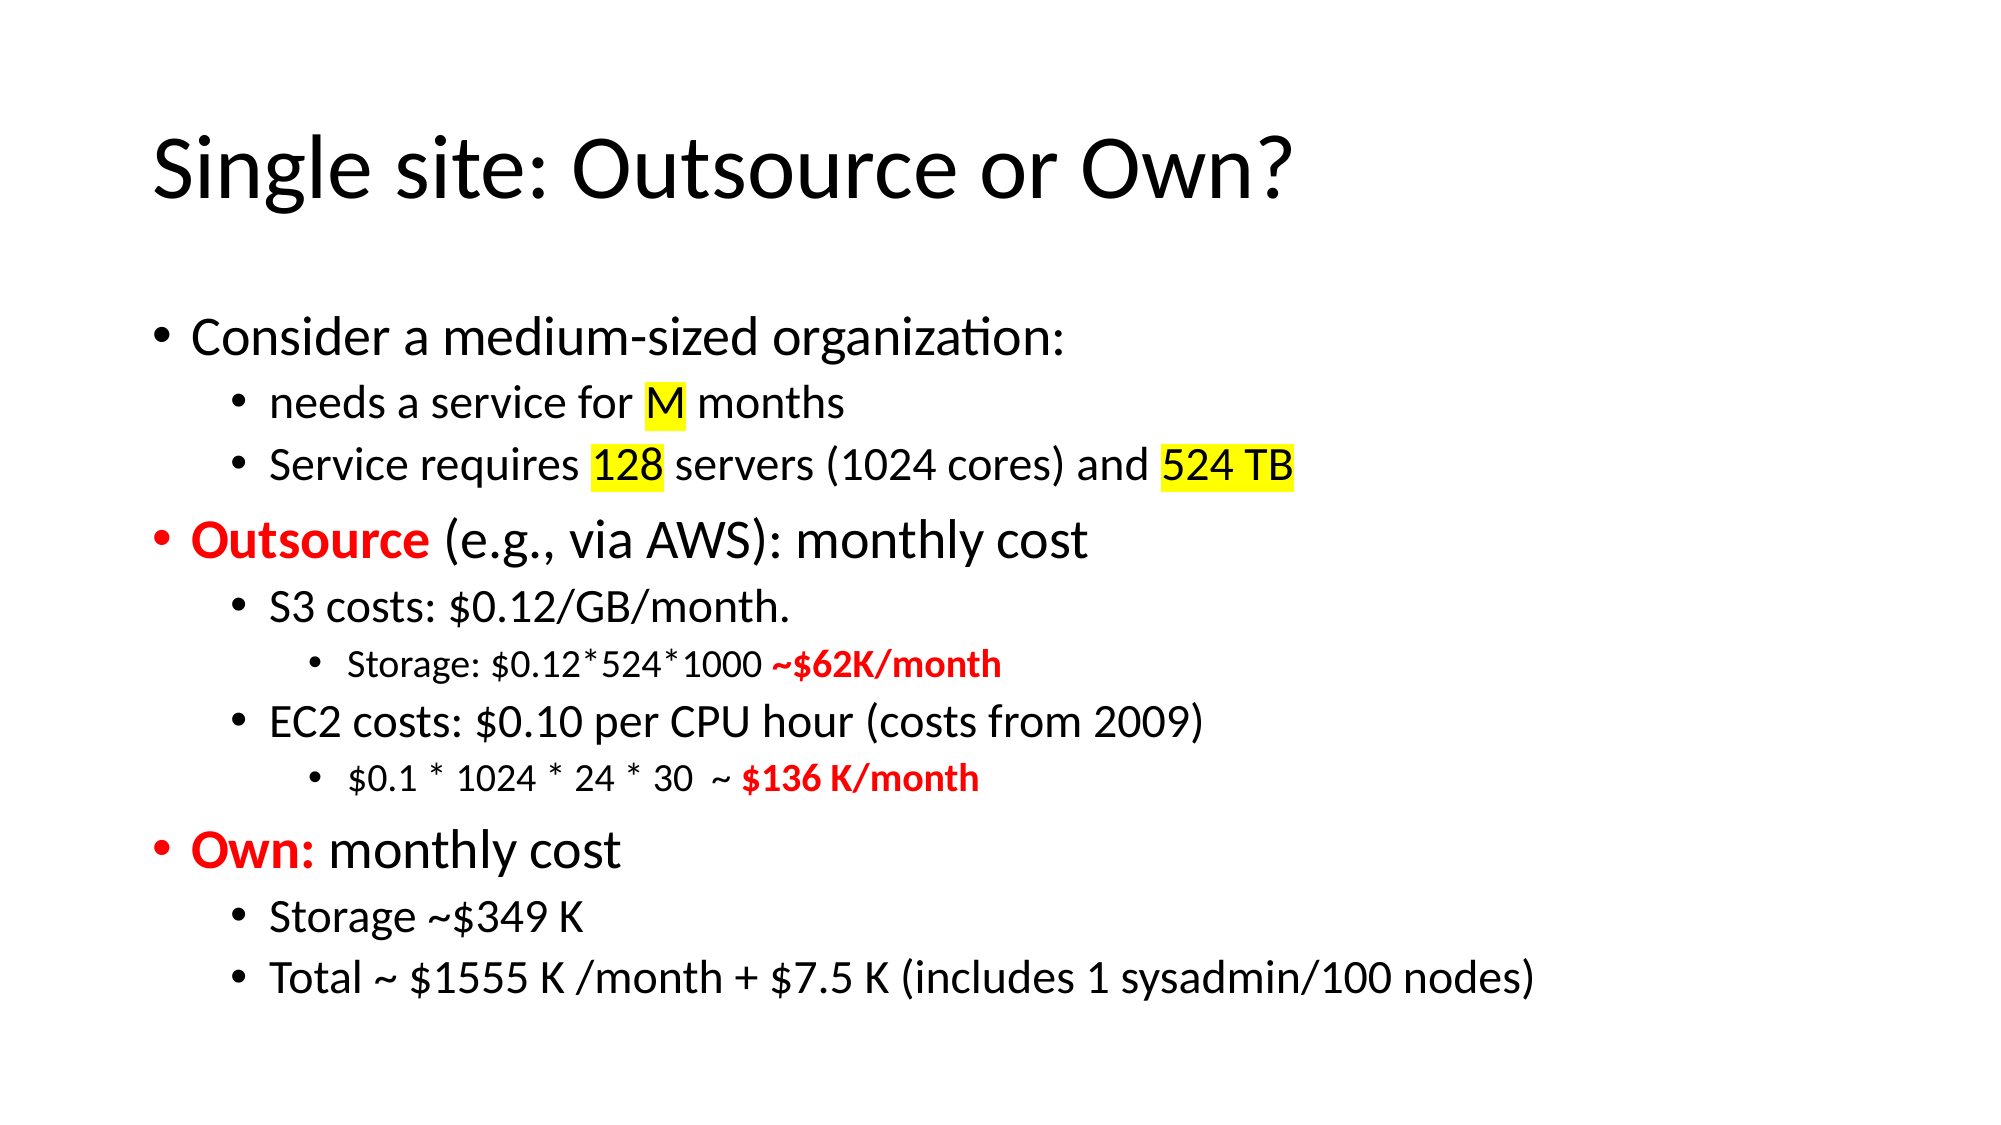

# Single site: Outsource or Own?
Consider a medium-sized organization:
needs a service for M months
Service requires 128 servers (1024 cores) and 524 TB
Outsource (e.g., via AWS): monthly cost
S3 costs: $0.12/GB/month.
Storage: $0.12*524*1000 ~$62K/month
EC2 costs: $0.10 per CPU hour (costs from 2009)
$0.1 * 1024 * 24 * 30  ~ $136 K/month
Own: monthly cost
Storage ~$349 K
Total ~ $1555 K /month + $7.5 K (includes 1 sysadmin/100 nodes)
101